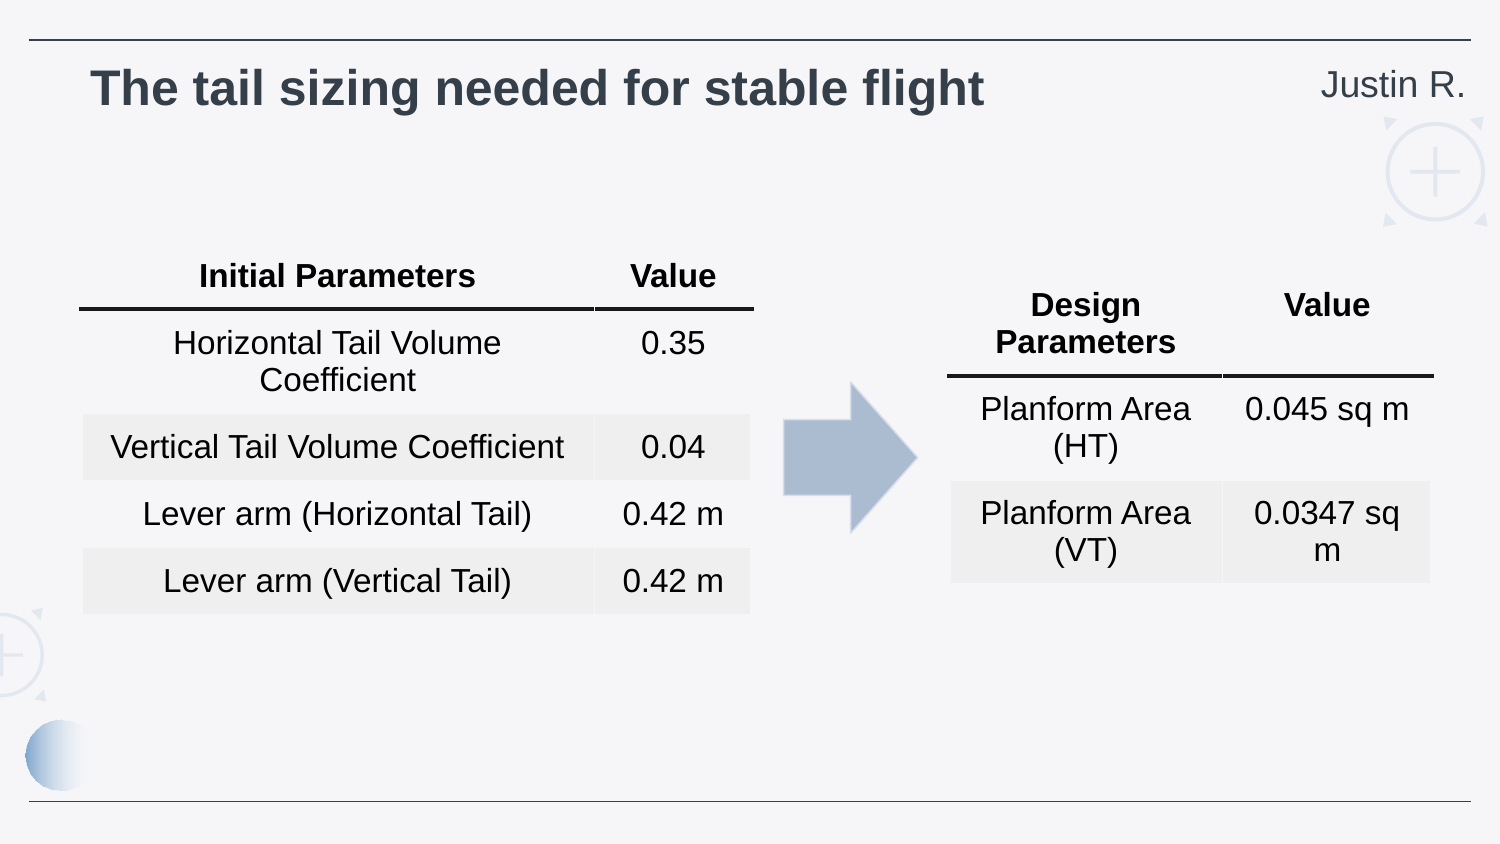

Justin R.
# The tail sizing needed for stable flight
| Initial Parameters | Value |
| --- | --- |
| Horizontal Tail Volume Coefficient | 0.35 |
| Vertical Tail Volume Coefficient | 0.04 |
| Lever arm (Horizontal Tail) | 0.42 m |
| Lever arm (Vertical Tail) | 0.42 m |
| Design Parameters | Value |
| --- | --- |
| Planform Area (HT) | 0.045 sq m |
| Planform Area (VT) | 0.0347 sq m |